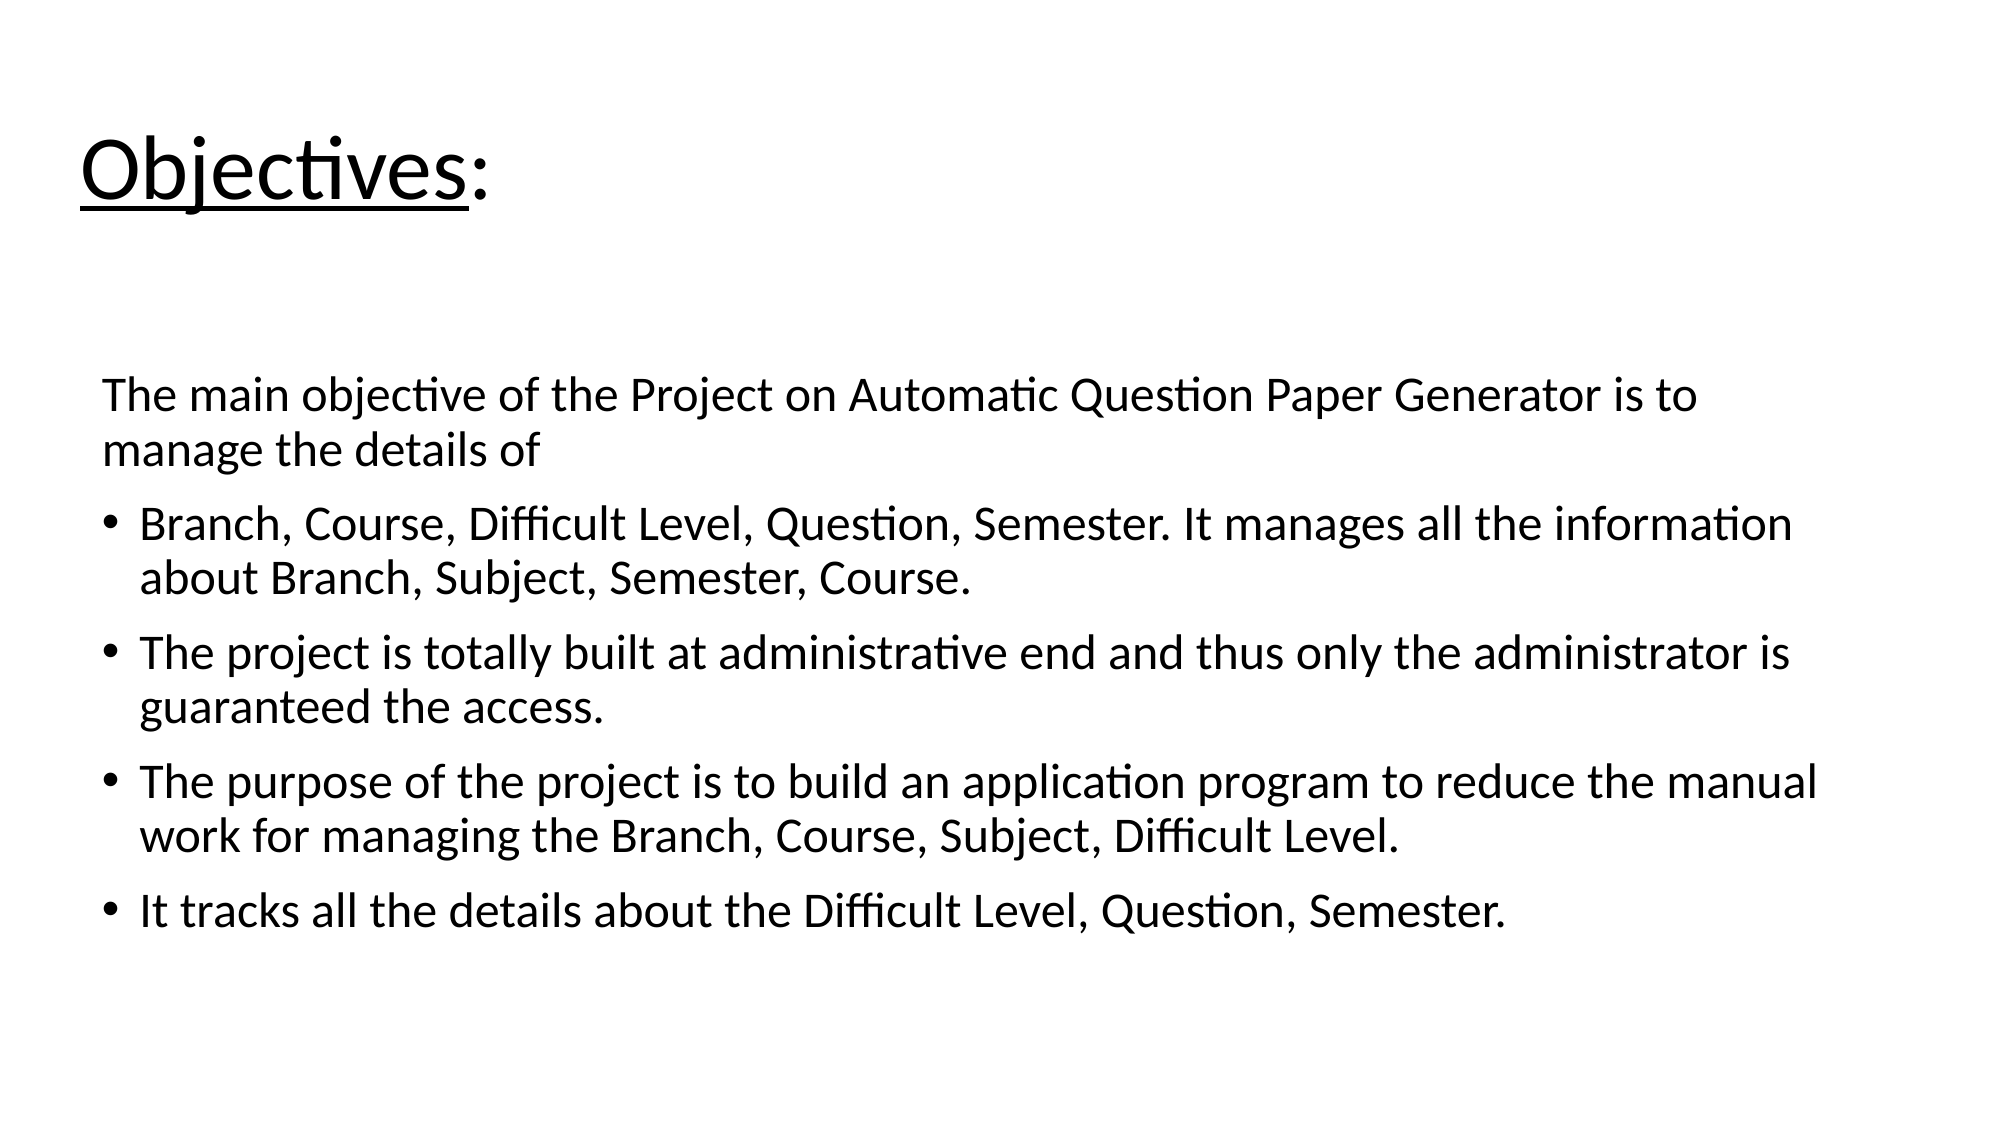

# Objectives:

The main objective of the Project on Automatic Question Paper Generator is to manage the details of
Branch, Course, Difficult Level, Question, Semester. It manages all the information about Branch, Subject, Semester, Course.
The project is totally built at administrative end and thus only the administrator is guaranteed the access.
The purpose of the project is to build an application program to reduce the manual work for managing the Branch, Course, Subject, Difficult Level.
It tracks all the details about the Difficult Level, Question, Semester.